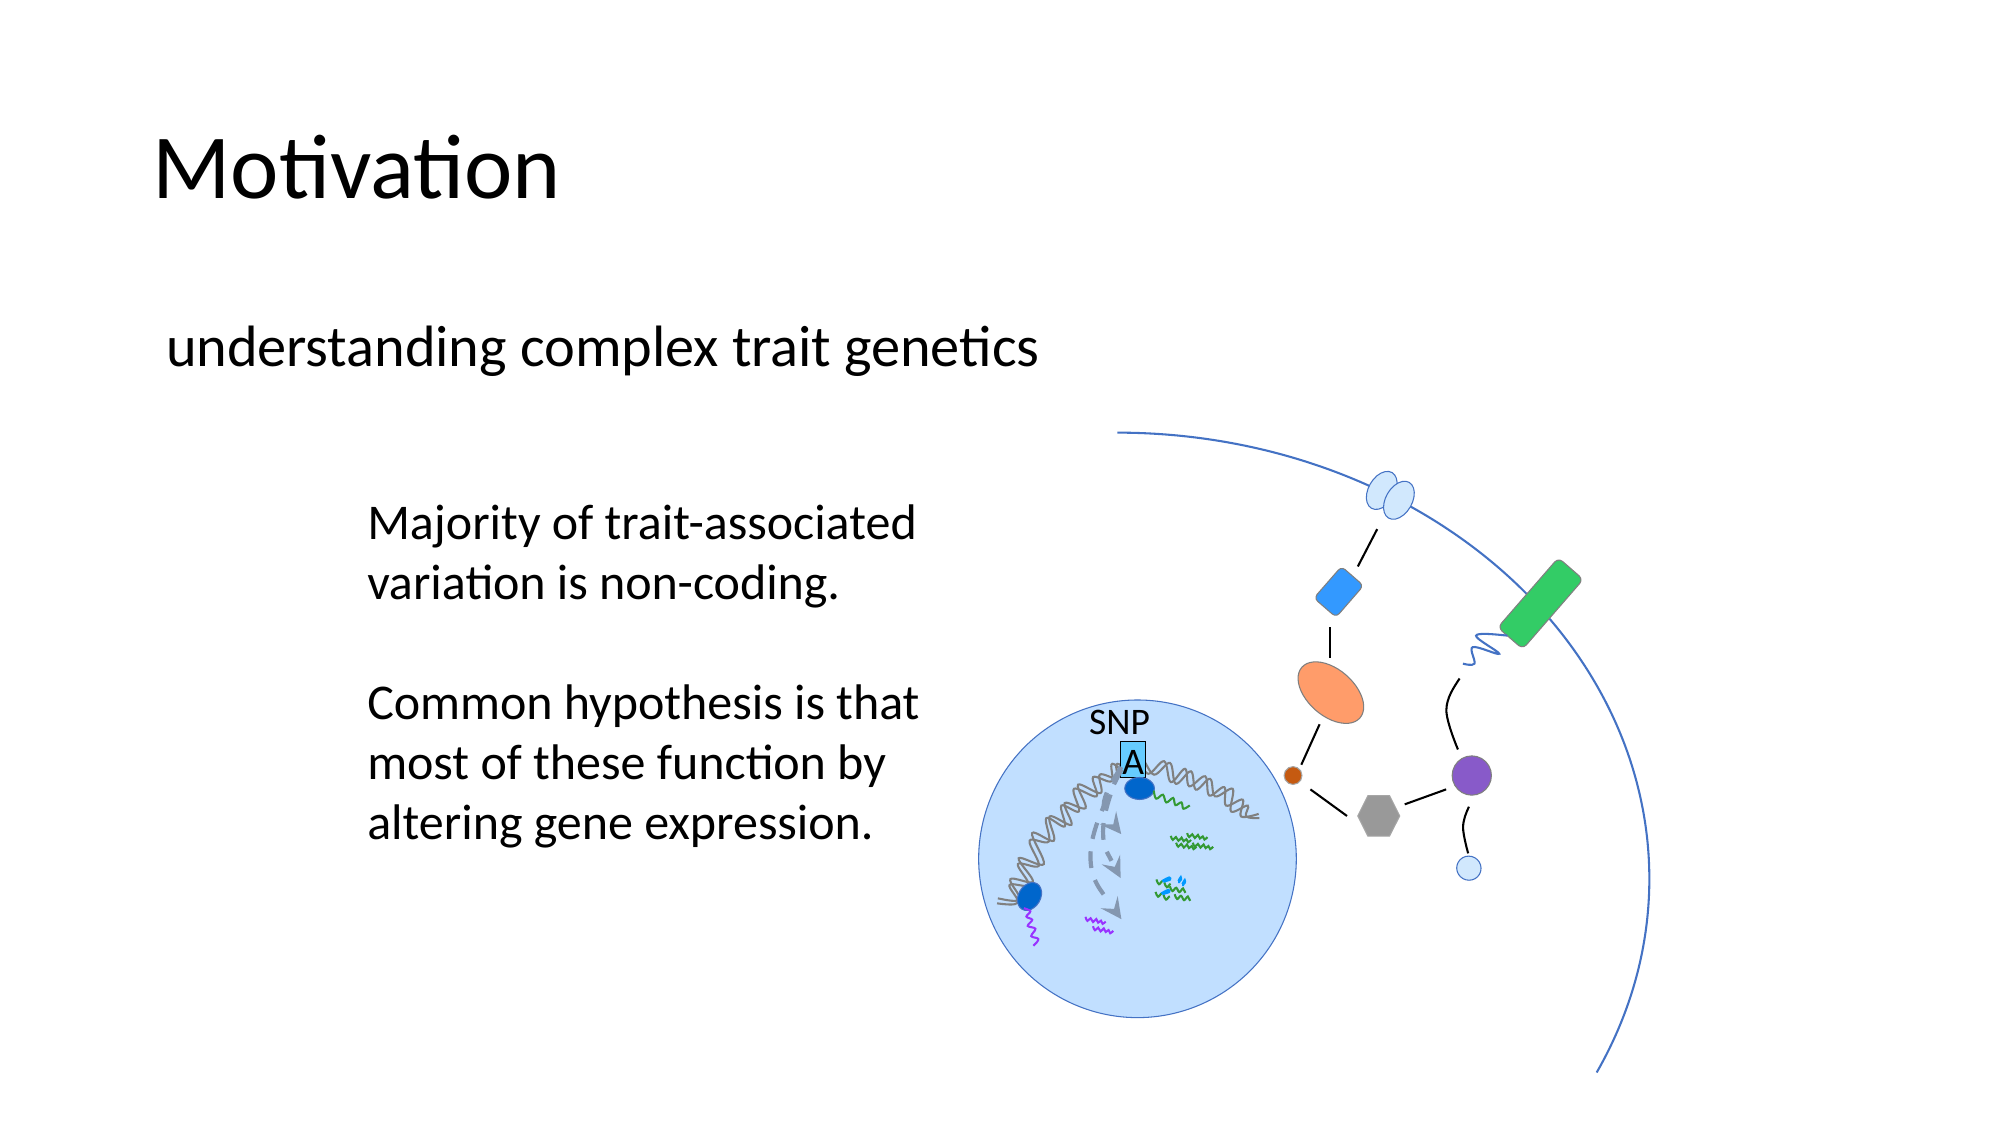

# Motivation

understanding complex trait genetics

SNP
A

Majority of trait-associated variation is non-coding.

Common hypothesis is that most of these function by altering gene expression.